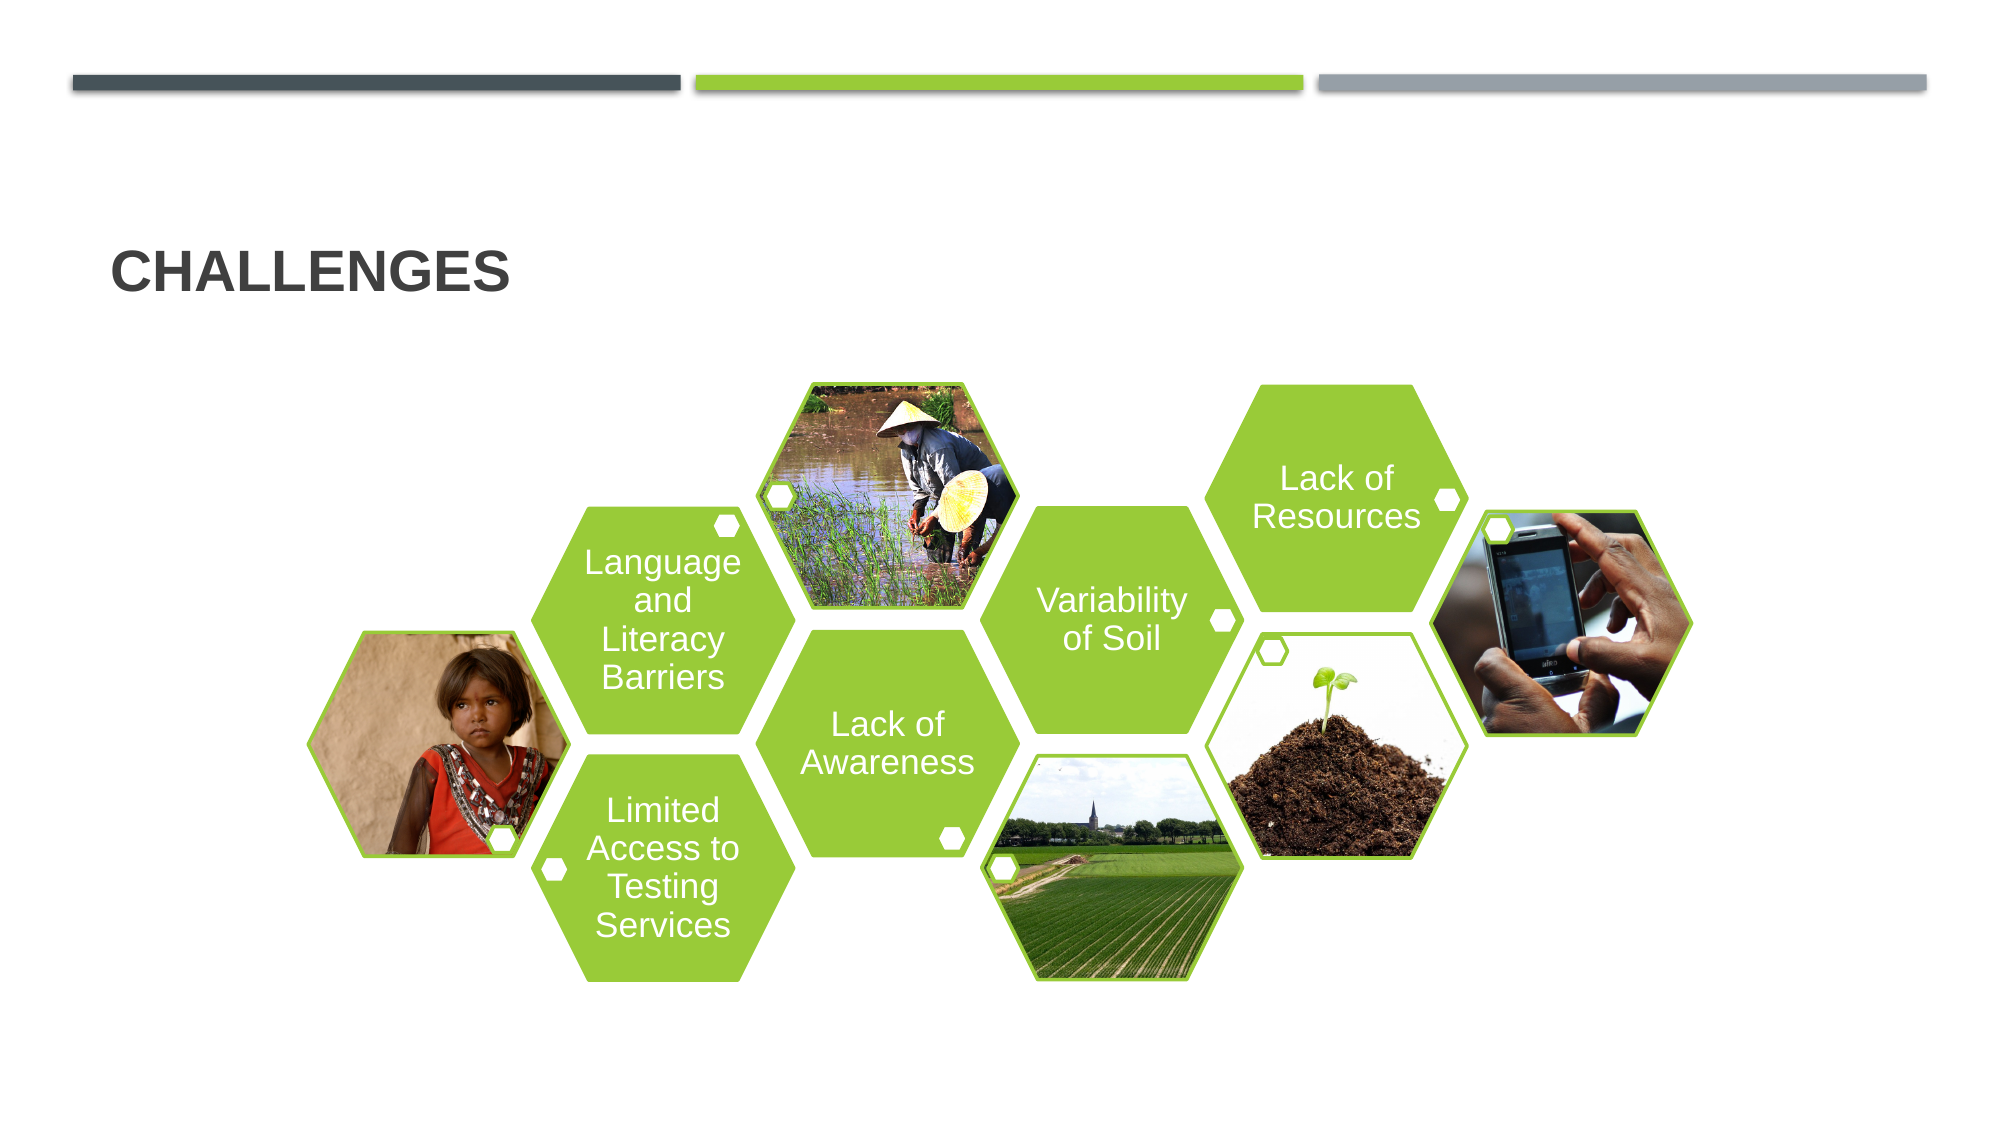

# challenges
Limited Access to Testing Services
Lack of Awareness
Language and Literacy Barriers
Variability of Soil
Lack of Resources